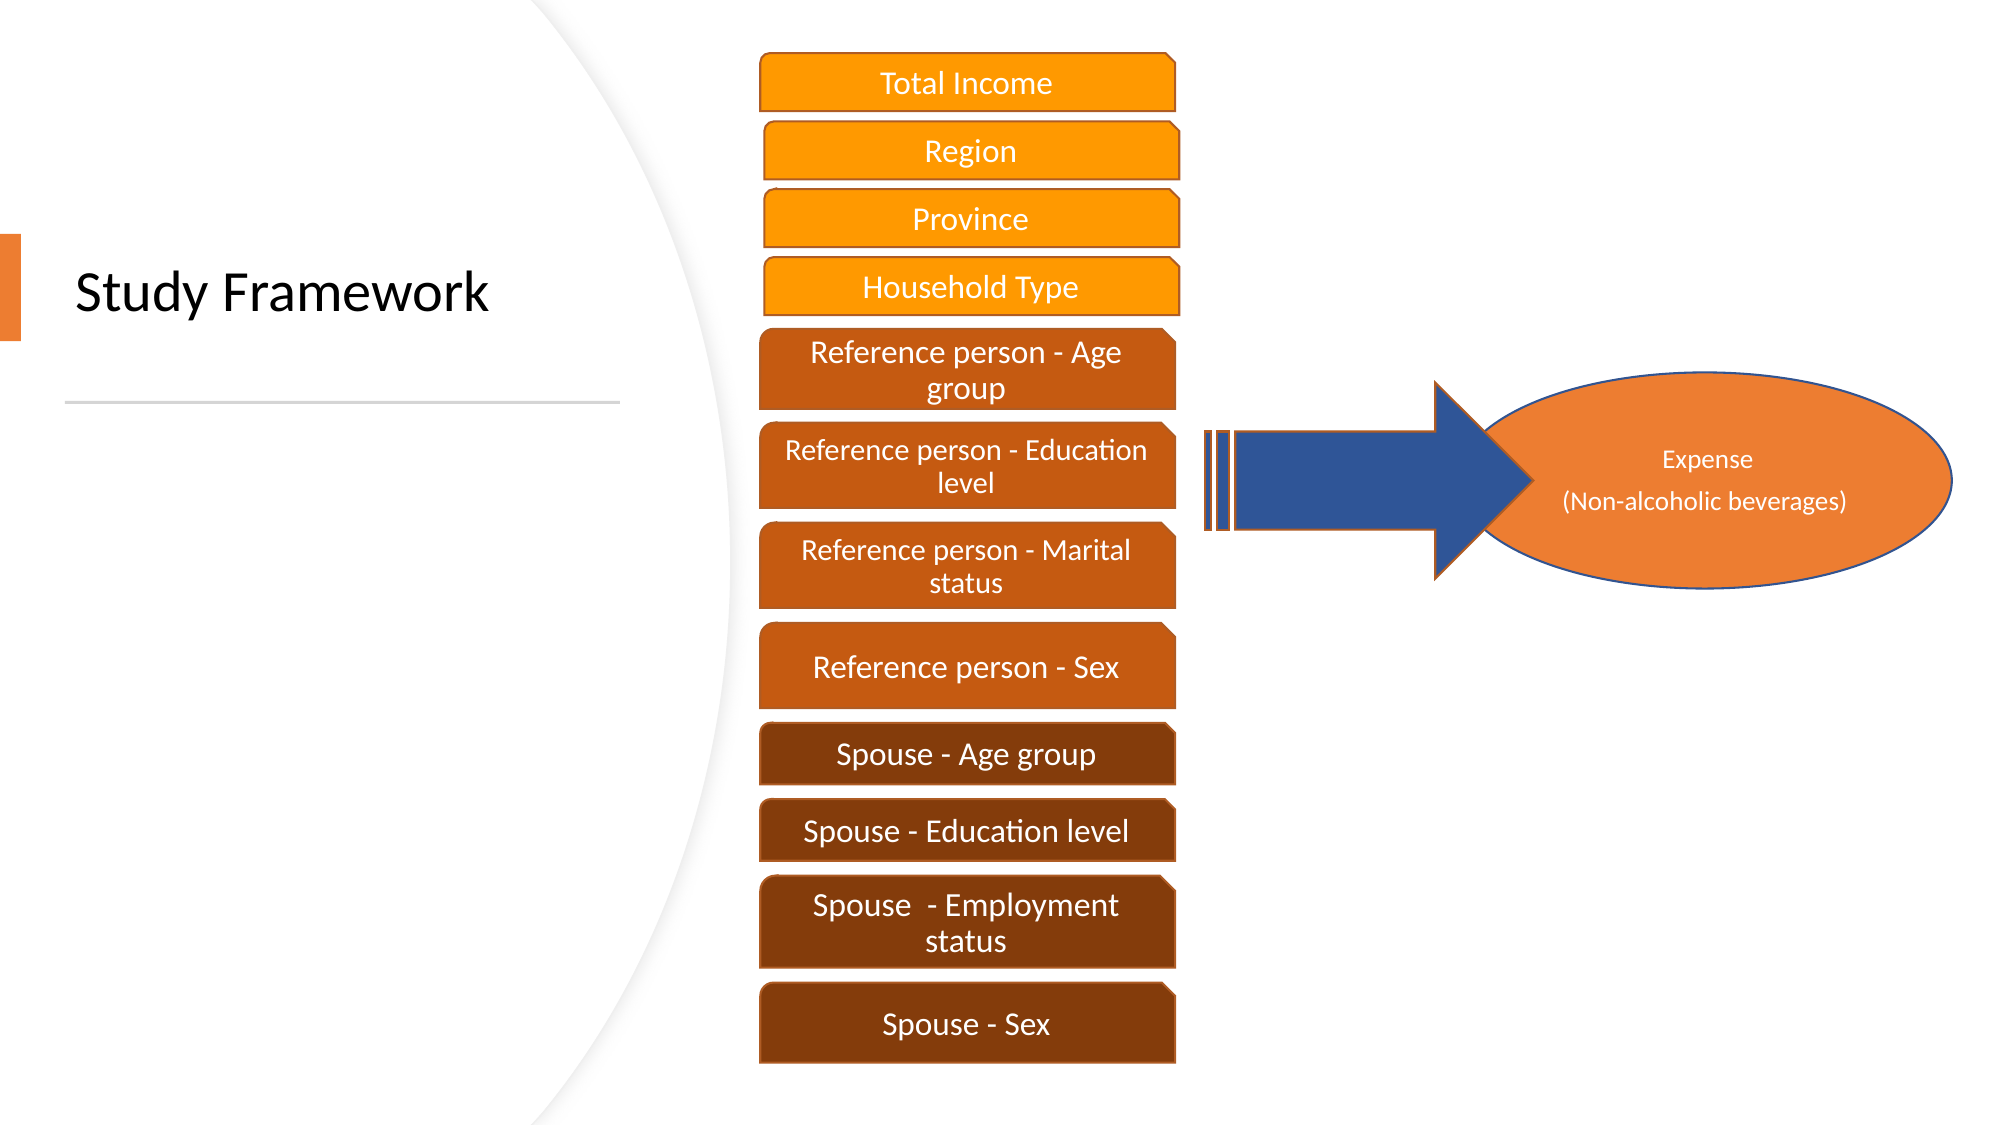

Total Income
Reference person - Age group
 Expense
(Non-alcoholic beverages)

Reference person - Education level
Reference person - Marital status
Reference person - Sex
Spouse - Age group
Spouse - Education level
Spouse  - Employment status
Spouse - Sex
Province
Household Type
Region
# Study Framework

13